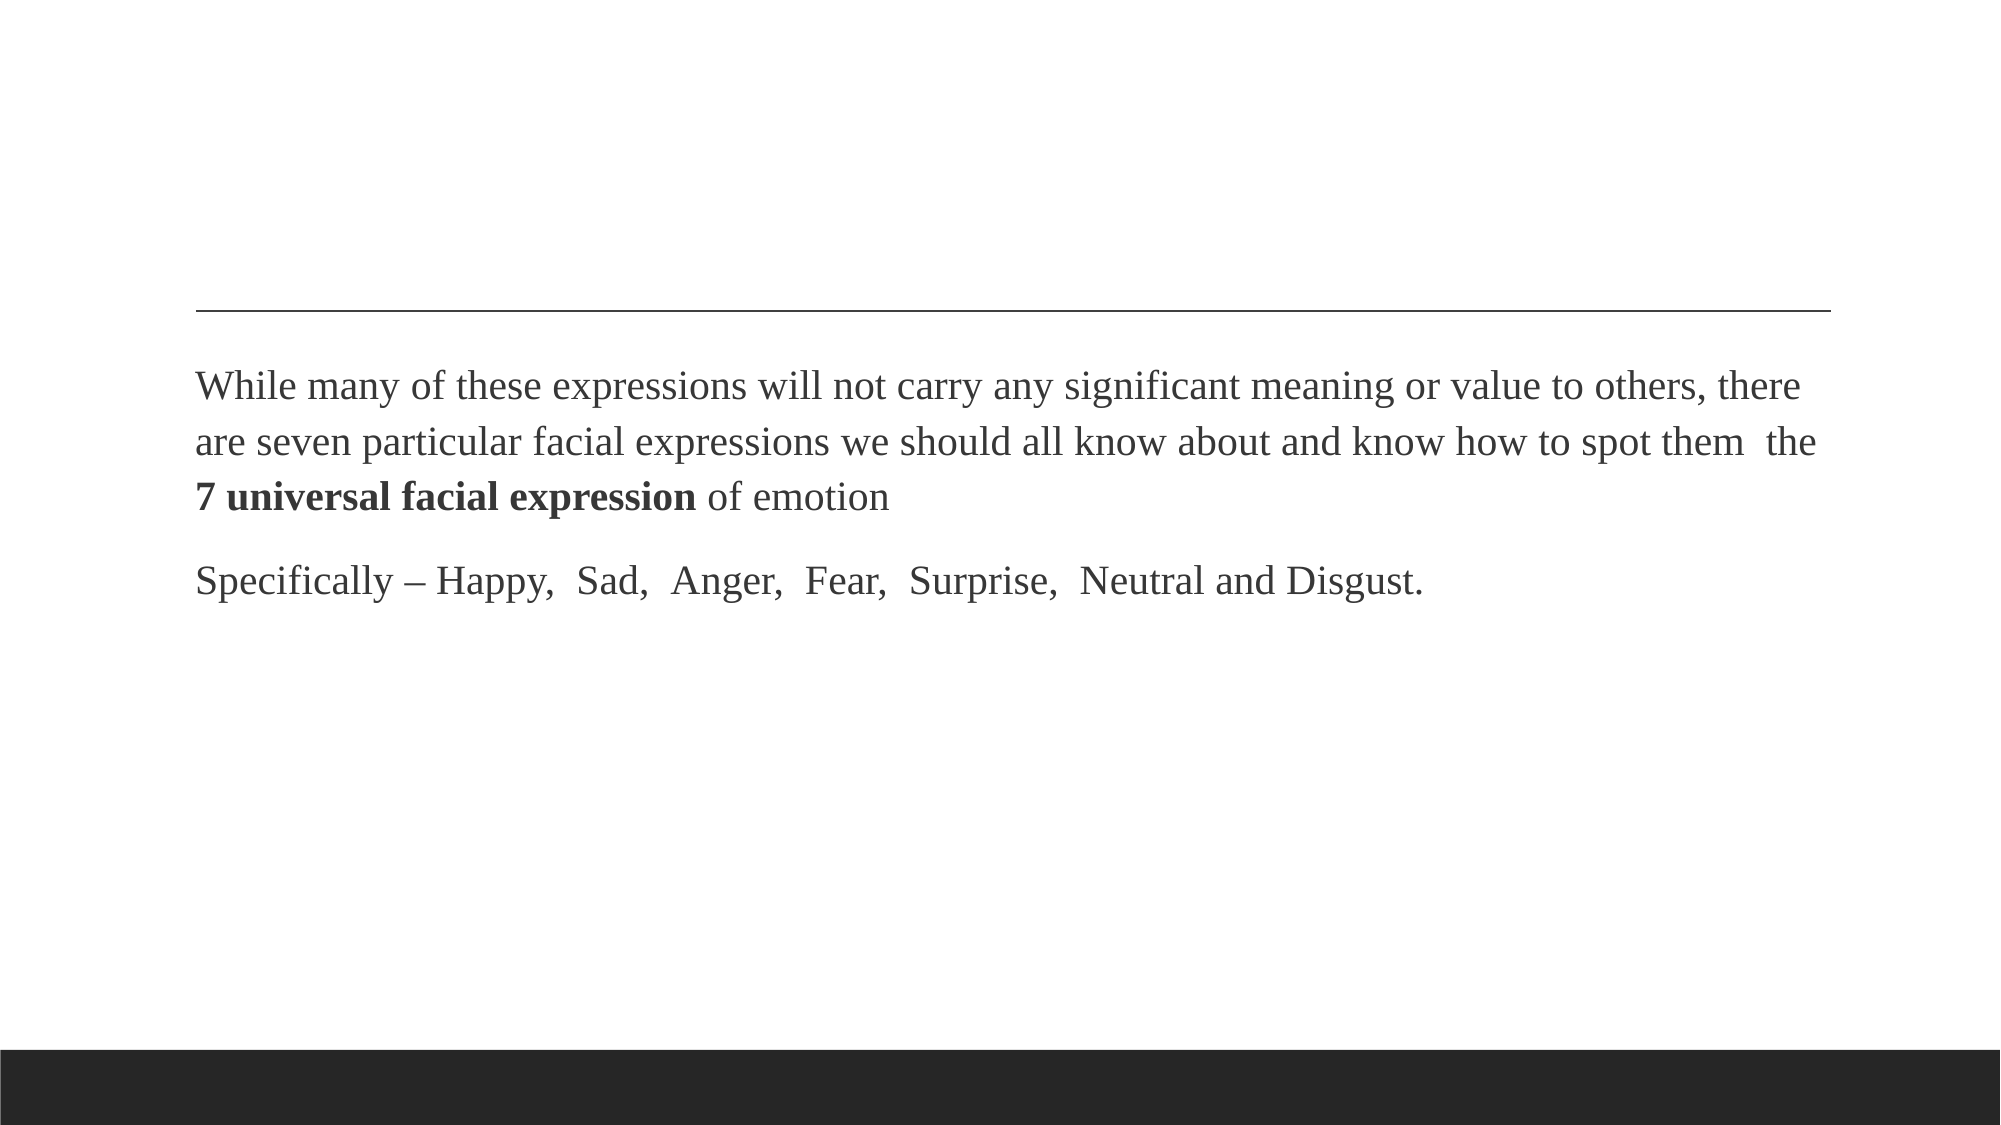

While many of these expressions will not carry any significant meaning or value to others, there are seven particular facial expressions we should all know about and know how to spot them  the 7 universal facial expression of emotion
Specifically – Happy,  Sad,  Anger,  Fear,  Surprise,  Neutral and Disgust.